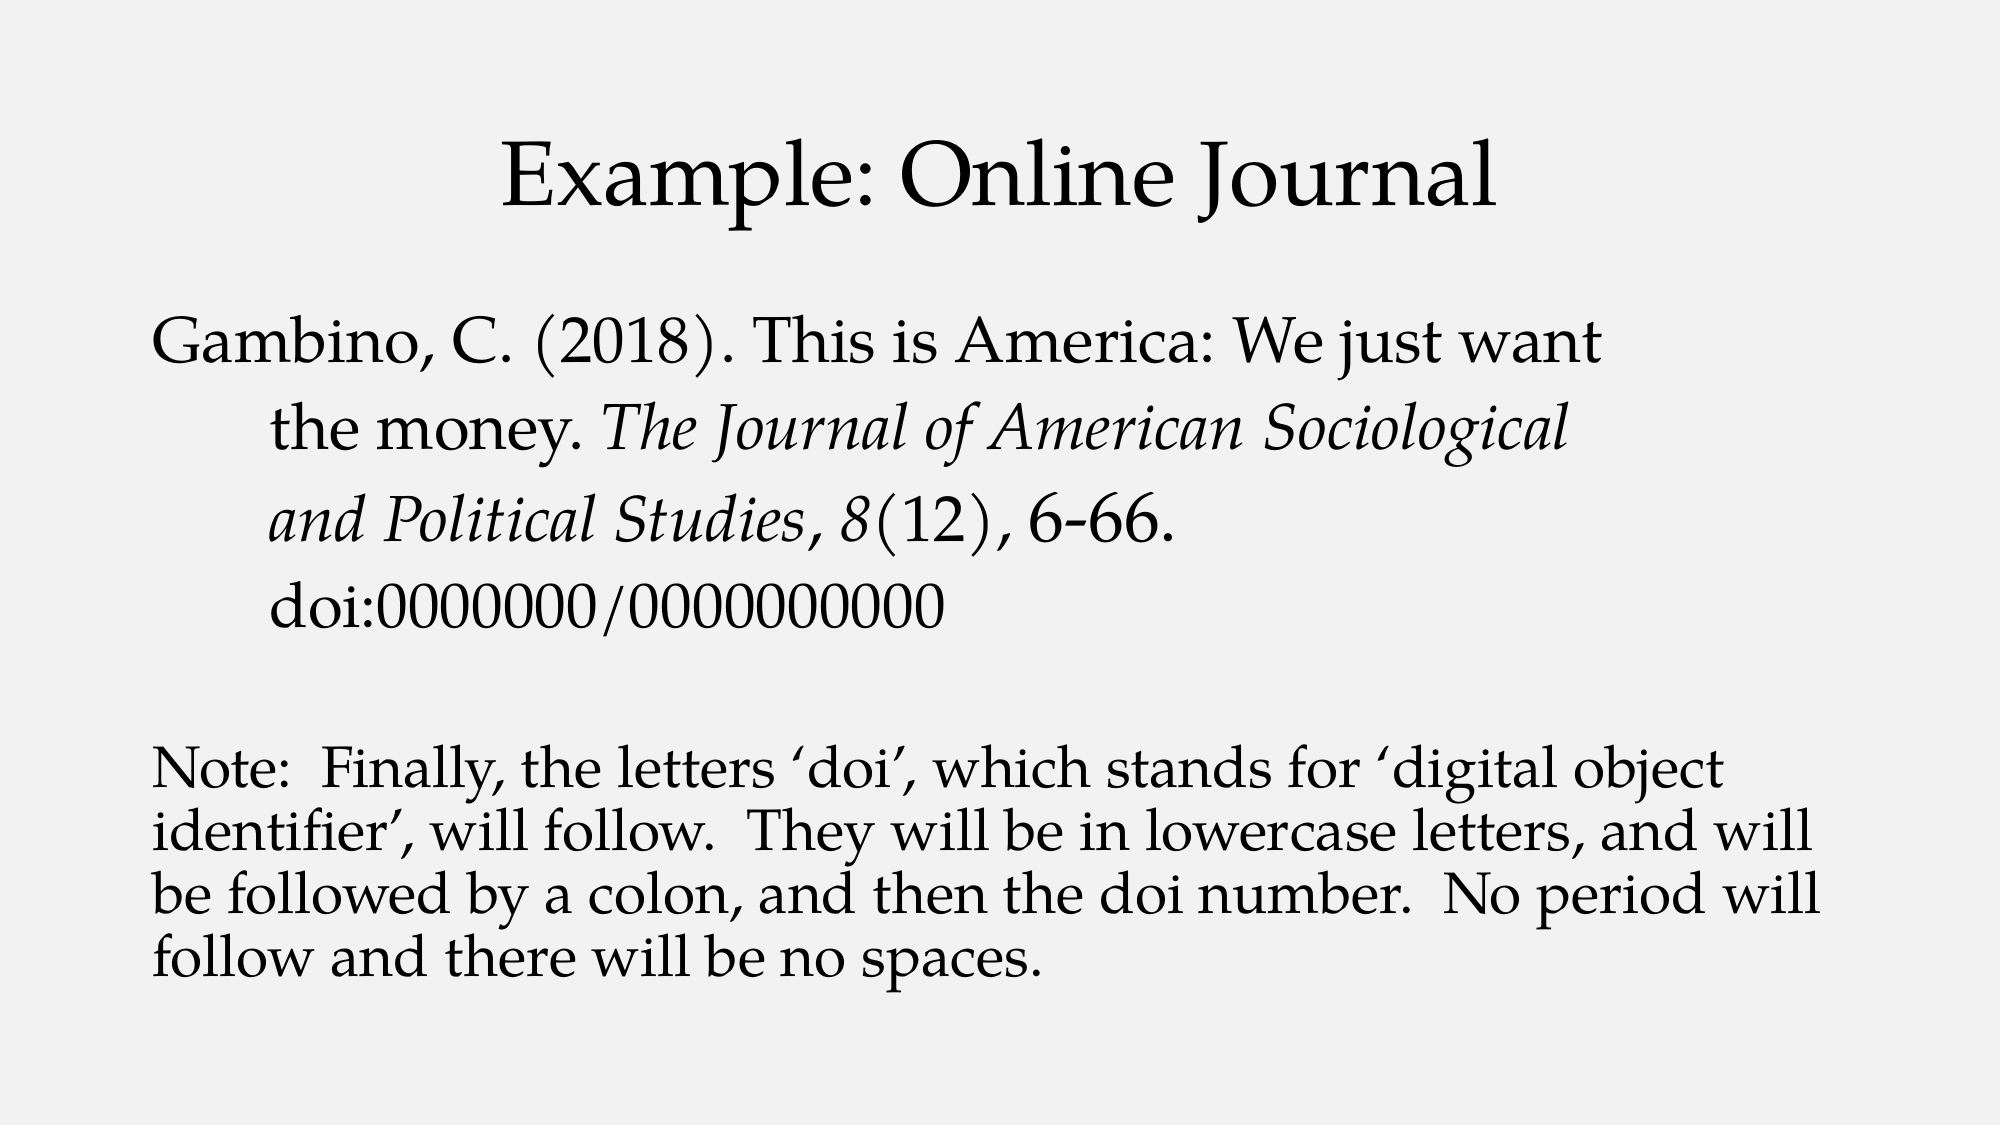

# Example: Online Journal
Gambino, C. (2018). This is America: We just want
	the money. The Journal of American Sociological
	and Political Studies, 8(12), 6-66.
	doi:0000000/0000000000

Note:  Finally, the letters ‘doi’, which stands for ‘digital object identifier’, will follow.  They will be in lowercase letters, and will be followed by a colon, and then the doi number.  No period will follow and there will be no spaces.